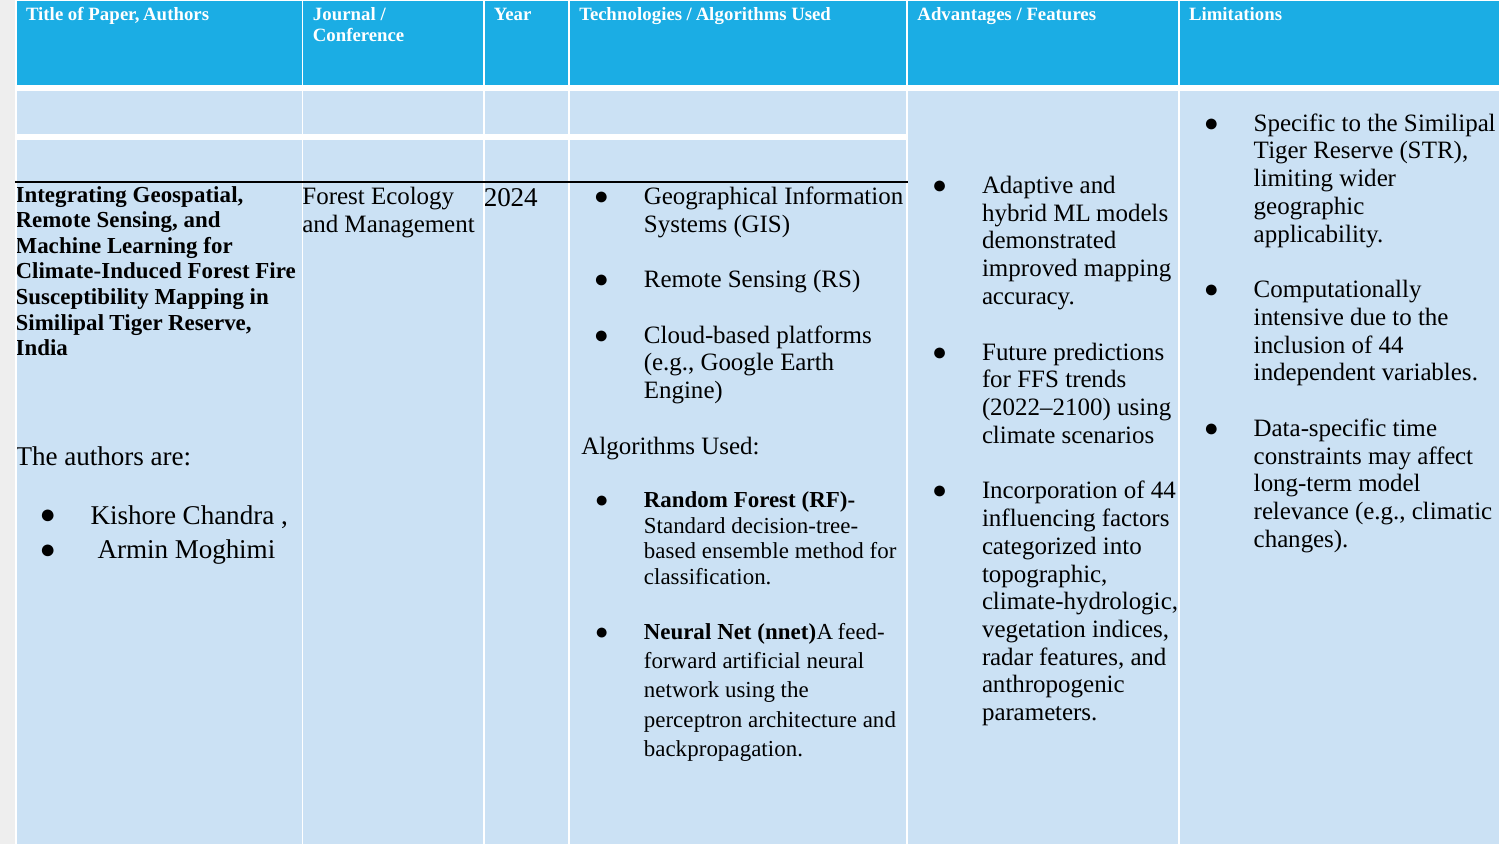

| Title of Paper, Authors | Journal / Conference | Year | Technologies / Algorithms Used | Advantages / Features | Limitations |
| --- | --- | --- | --- | --- | --- |
|  |  |  |  | Adaptive and hybrid ML models demonstrated improved mapping accuracy. Future predictions for FFS trends (2022–2100) using climate scenarios Incorporation of 44 influencing factors categorized into topographic, climate-hydrologic, vegetation indices, radar features, and anthropogenic parameters. | Specific to the Similipal Tiger Reserve (STR), limiting wider geographic applicability. Computationally intensive due to the inclusion of 44 independent variables. Data-specific time constraints may affect long-term model relevance (e.g., climatic changes). |
|  |  |  |  |  |  |
| Integrating Geospatial, Remote Sensing, and Machine Learning for Climate-Induced Forest Fire Susceptibility Mapping in Similipal Tiger Reserve, India The authors are: Kishore Chandra , Armin Moghimi | Forest Ecology and Management | 2024 | Geographical Information Systems (GIS) Remote Sensing (RS) Cloud-based platforms (e.g., Google Earth Engine) Algorithms Used: Random Forest (RF)-Standard decision-tree-based ensemble method for classification. Neural Net (nnet)A feed-forward artificial neural network using the perceptron architecture and backpropagation. |  |  |
|  |  |  |  |  |  |
#